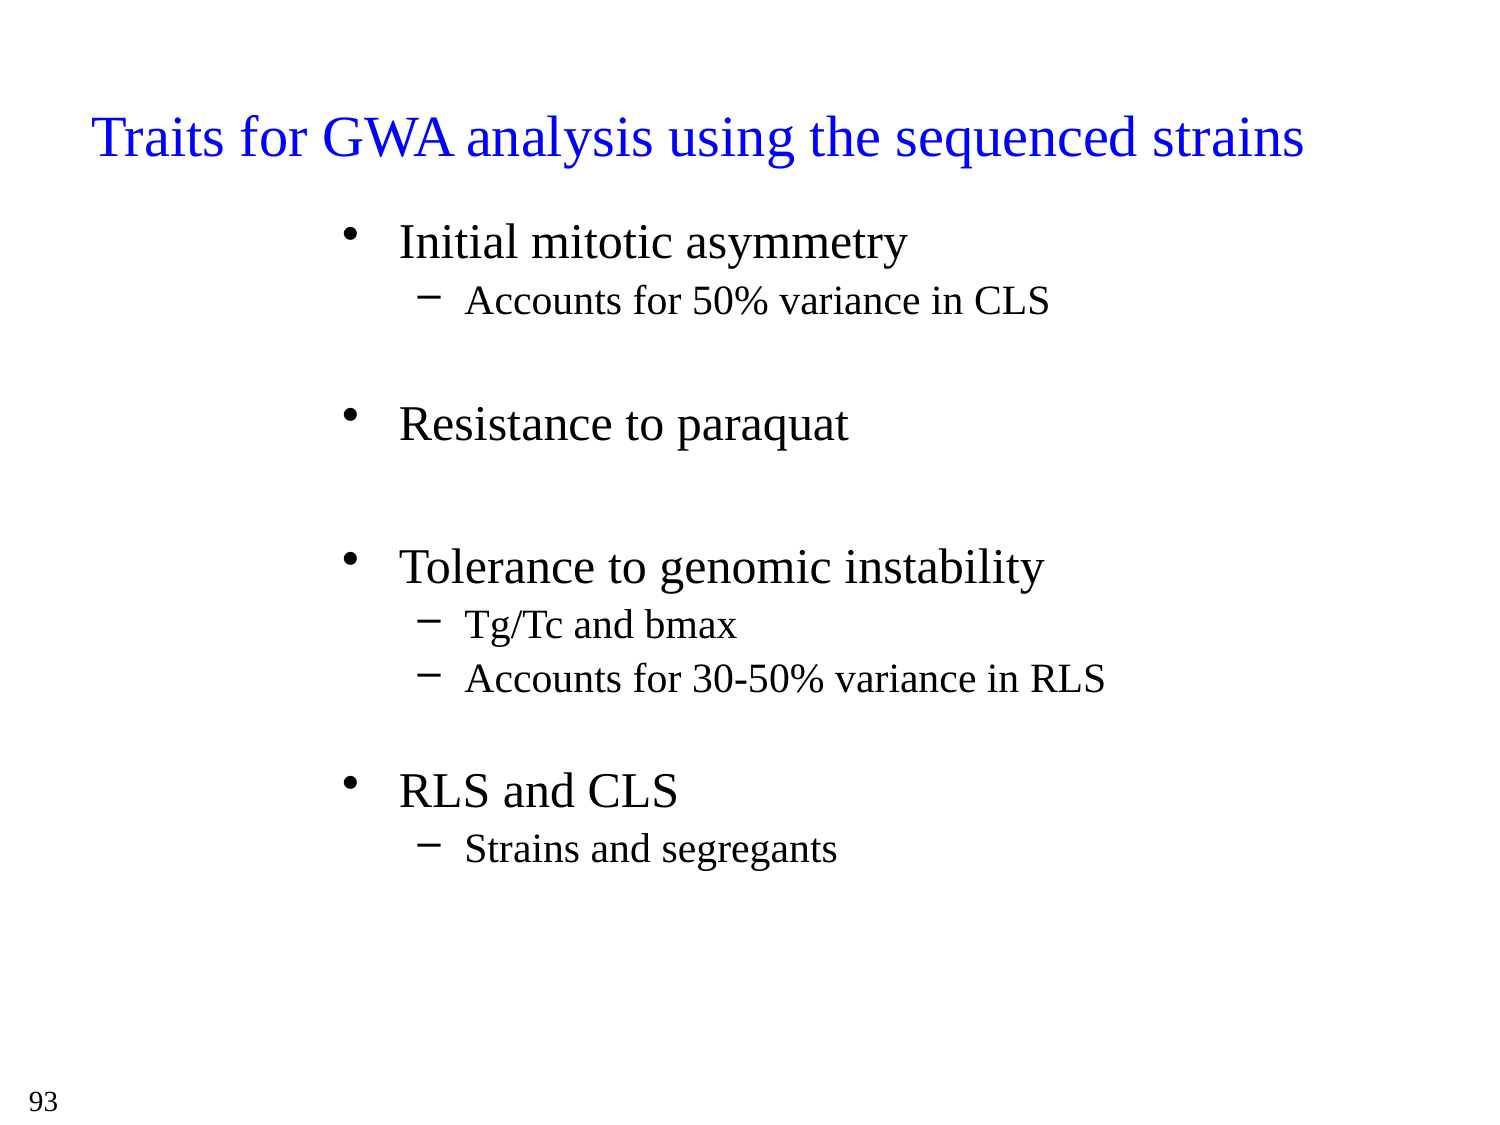

# Traits for GWA analysis using the sequenced strains
Initial mitotic asymmetry
Accounts for 50% variance in CLS

Resistance to paraquat

Tolerance to genomic instability
Tg/Tc and bmax
Accounts for 30-50% variance in RLS

RLS and CLS
Strains and segregants